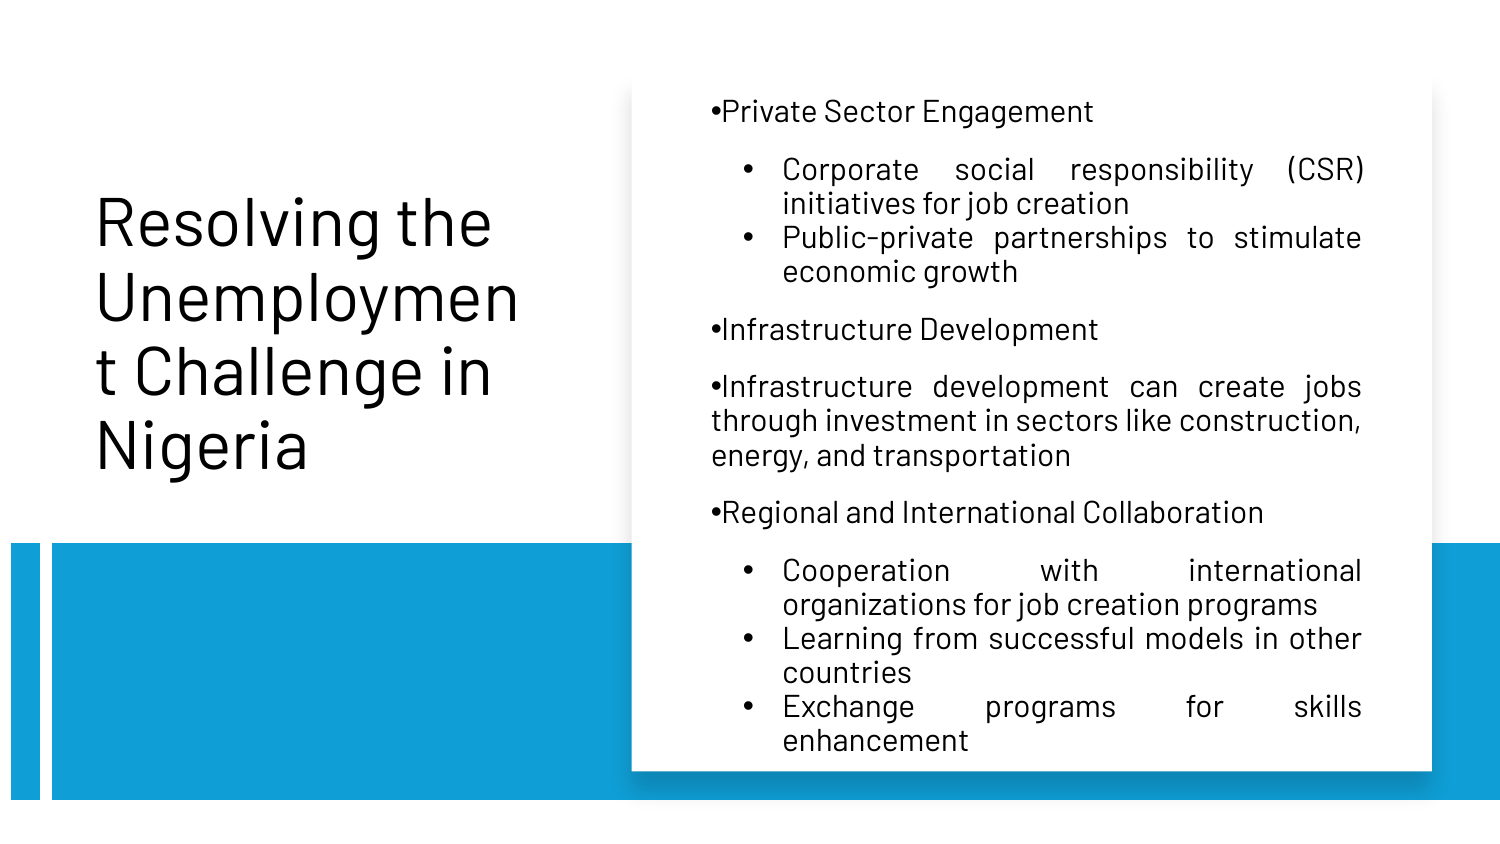

Private Sector Engagement
Corporate social responsibility (CSR) initiatives for job creation
Public-private partnerships to stimulate economic growth
Infrastructure Development
Infrastructure development can create jobs through investment in sectors like construction, energy, and transportation
Regional and International Collaboration
Cooperation with international organizations for job creation programs
Learning from successful models in other countries
Exchange programs for skills enhancement

# Resolving the Unemployment Challenge in Nigeria